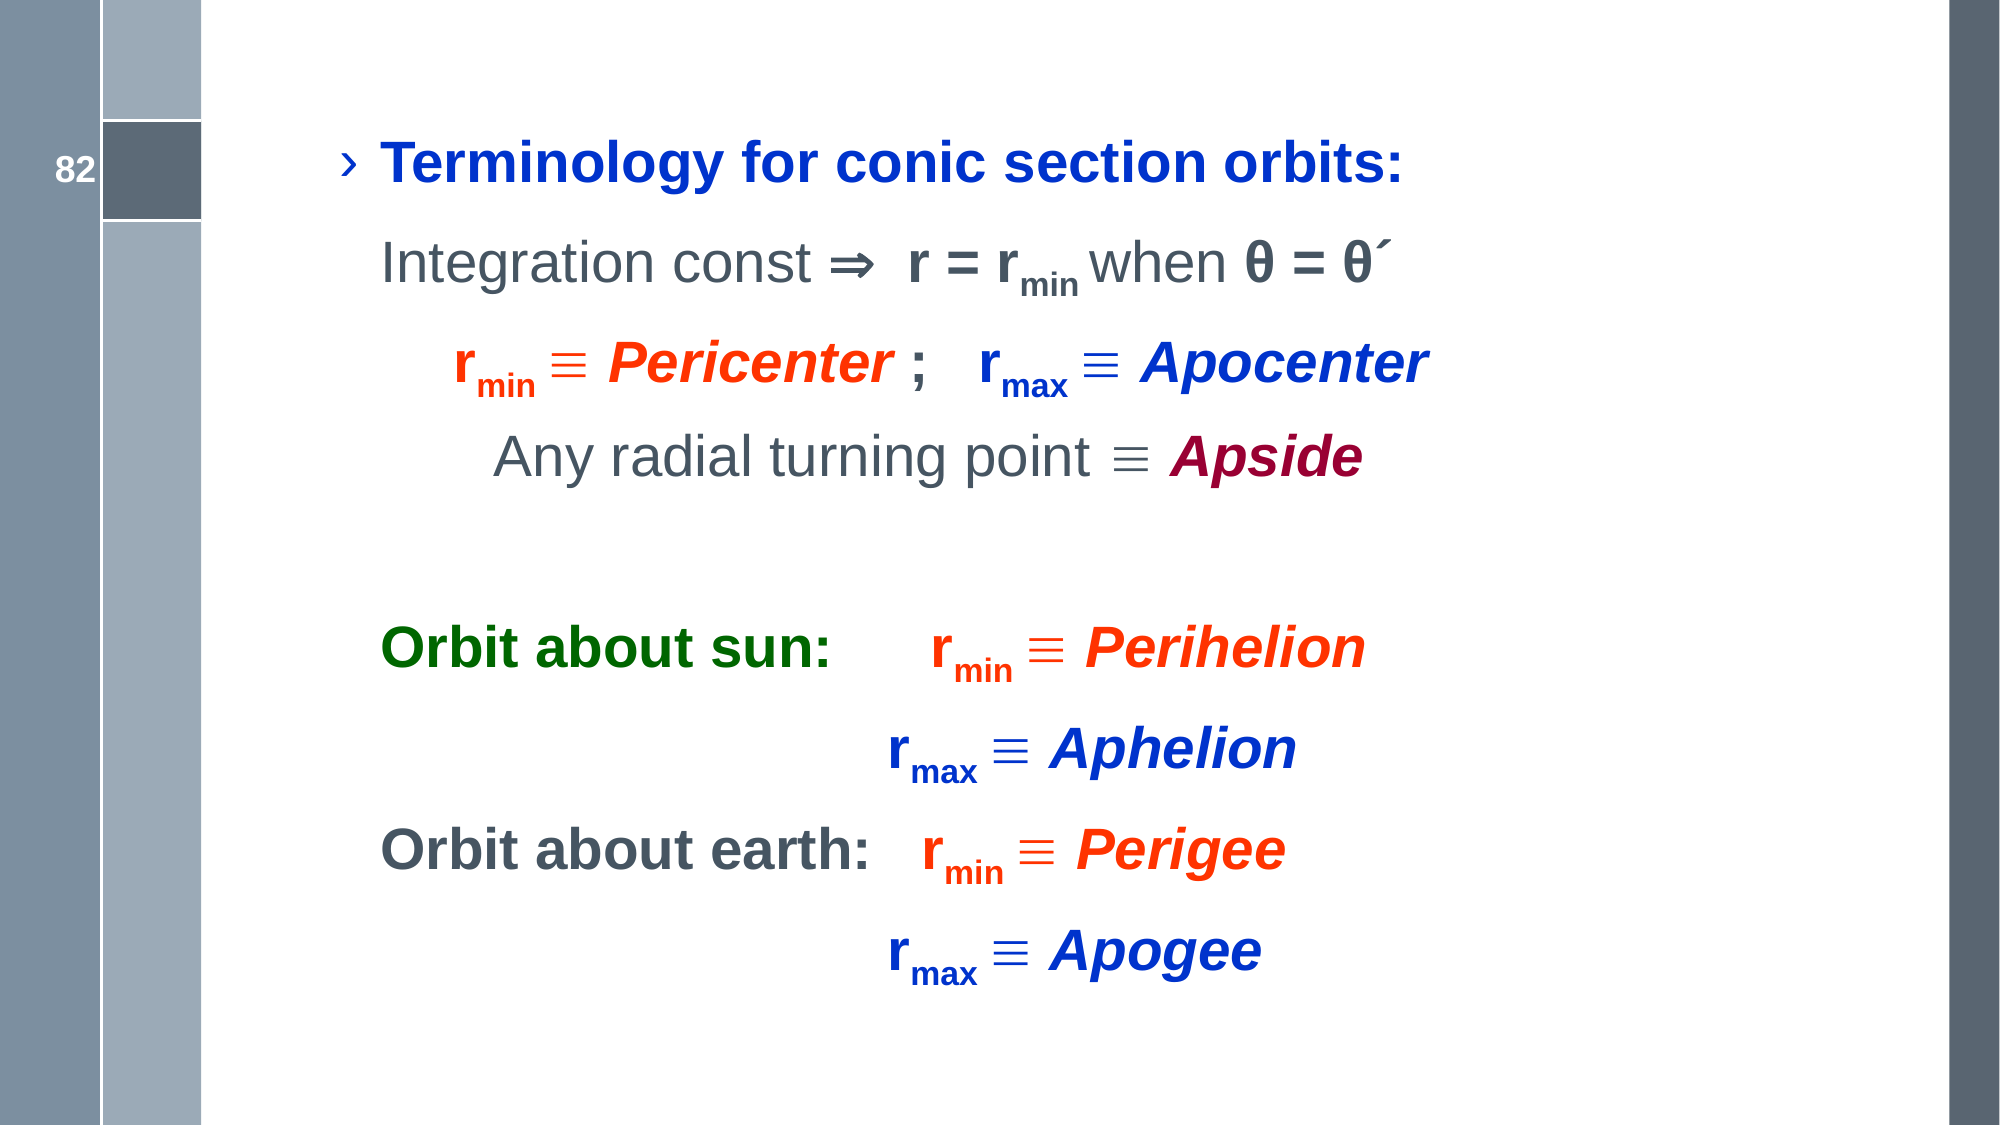

Terminology for conic section orbits:
	Integration const ⇒  r = rmin when θ = θ´
       rmin ≡ Pericenter ;   rmax ≡ Apocenter
	       Any radial turning point ≡ Apside

	Orbit about sun:      rmin ≡ Perihelion
		                      rmax ≡ Aphelion
	Orbit about earth:   rmin ≡ Perigee
		                      rmax ≡ Apogee